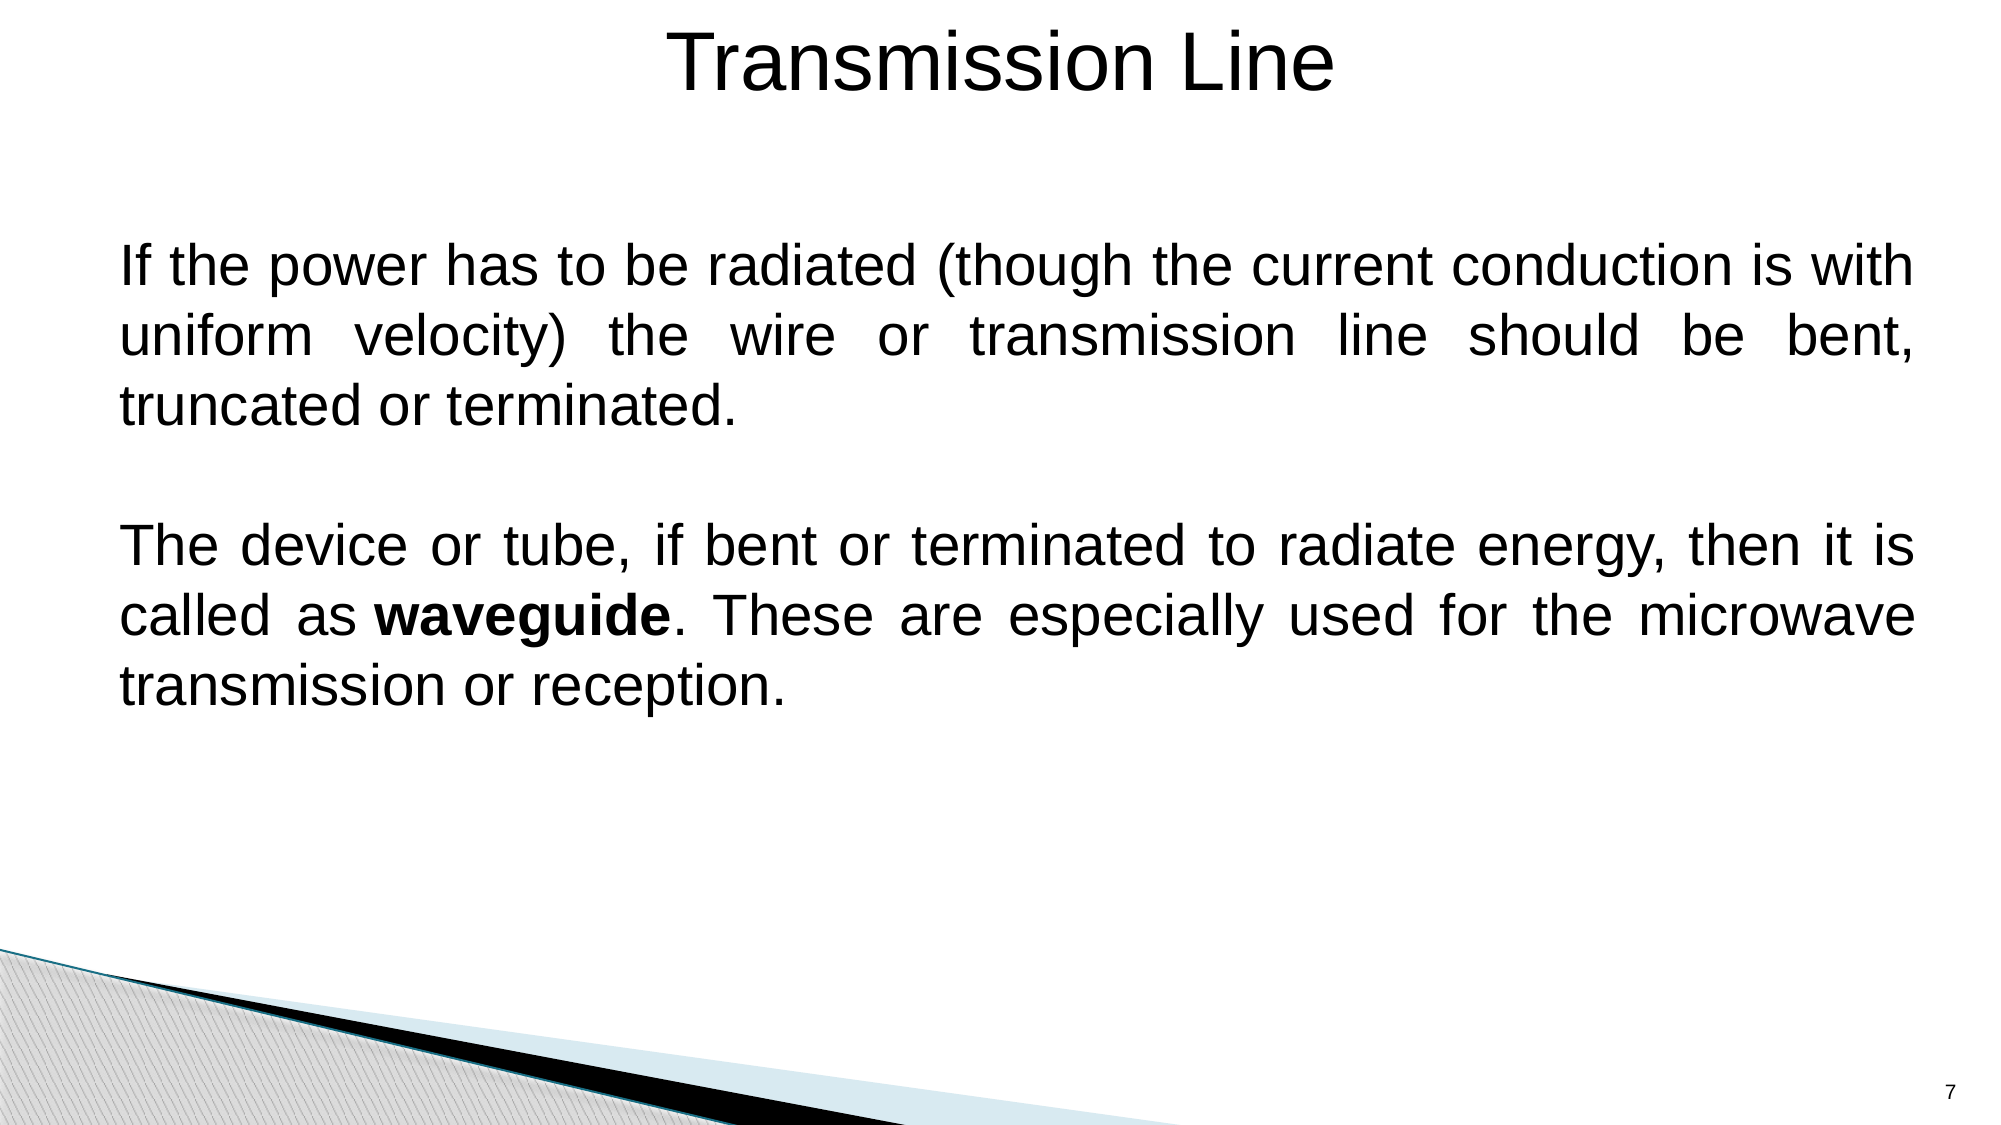

Transmission Line
If the power has to be radiated (though the current conduction is with uniform velocity) the wire or transmission line should be bent, truncated or terminated.

The device or tube, if bent or terminated to radiate energy, then it is called as waveguide. These are especially used for the microwave transmission or reception.
7